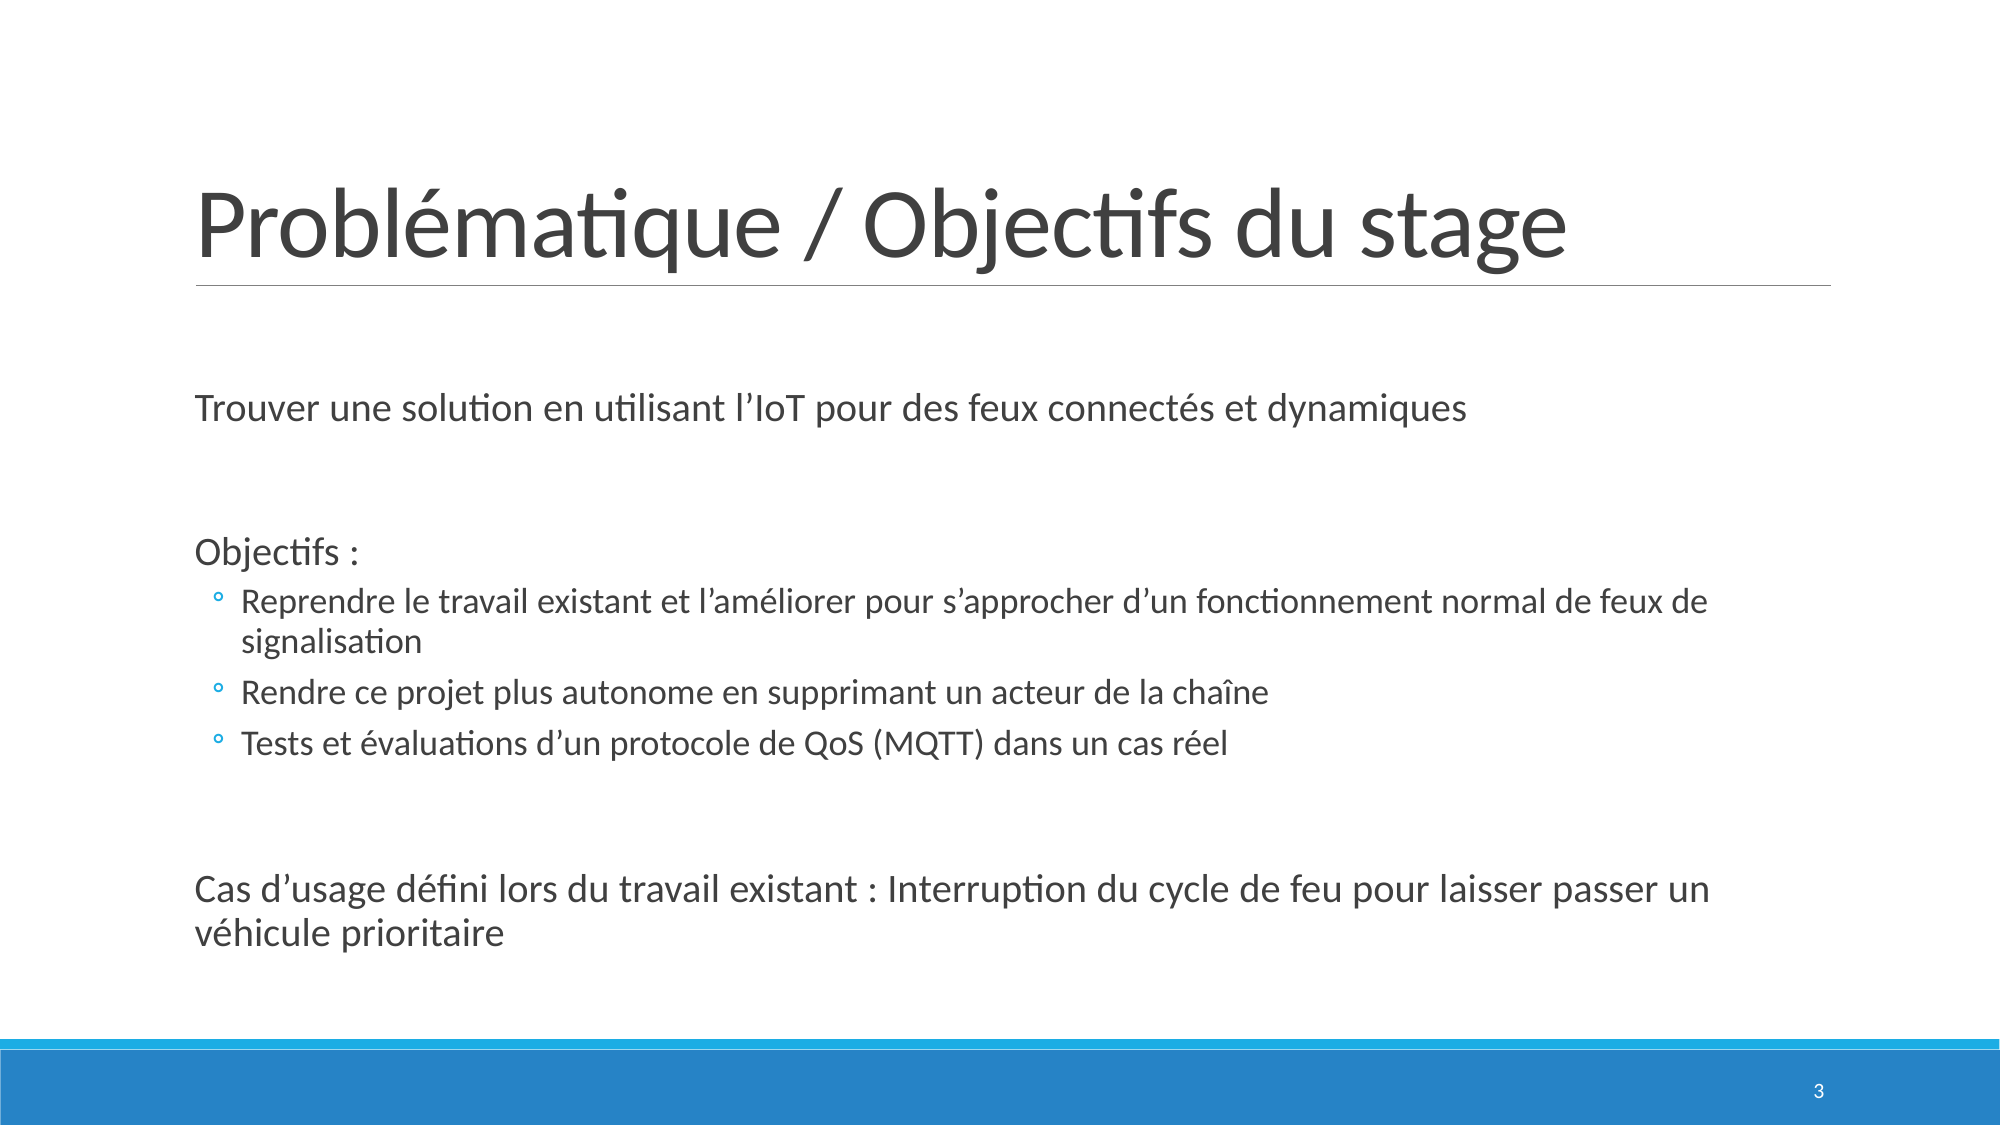

# Problématique / Objectifs du stage

Trouver une solution en utilisant l’IoT pour des feux connectés et dynamiques

Objectifs :
Reprendre le travail existant et l’améliorer pour s’approcher d’un fonctionnement normal de feux de signalisation
Rendre ce projet plus autonome en supprimant un acteur de la chaîne
Tests et évaluations d’un protocole de QoS (MQTT) dans un cas réel

Cas d’usage défini lors du travail existant : Interruption du cycle de feu pour laisser passer un véhicule prioritaire
3